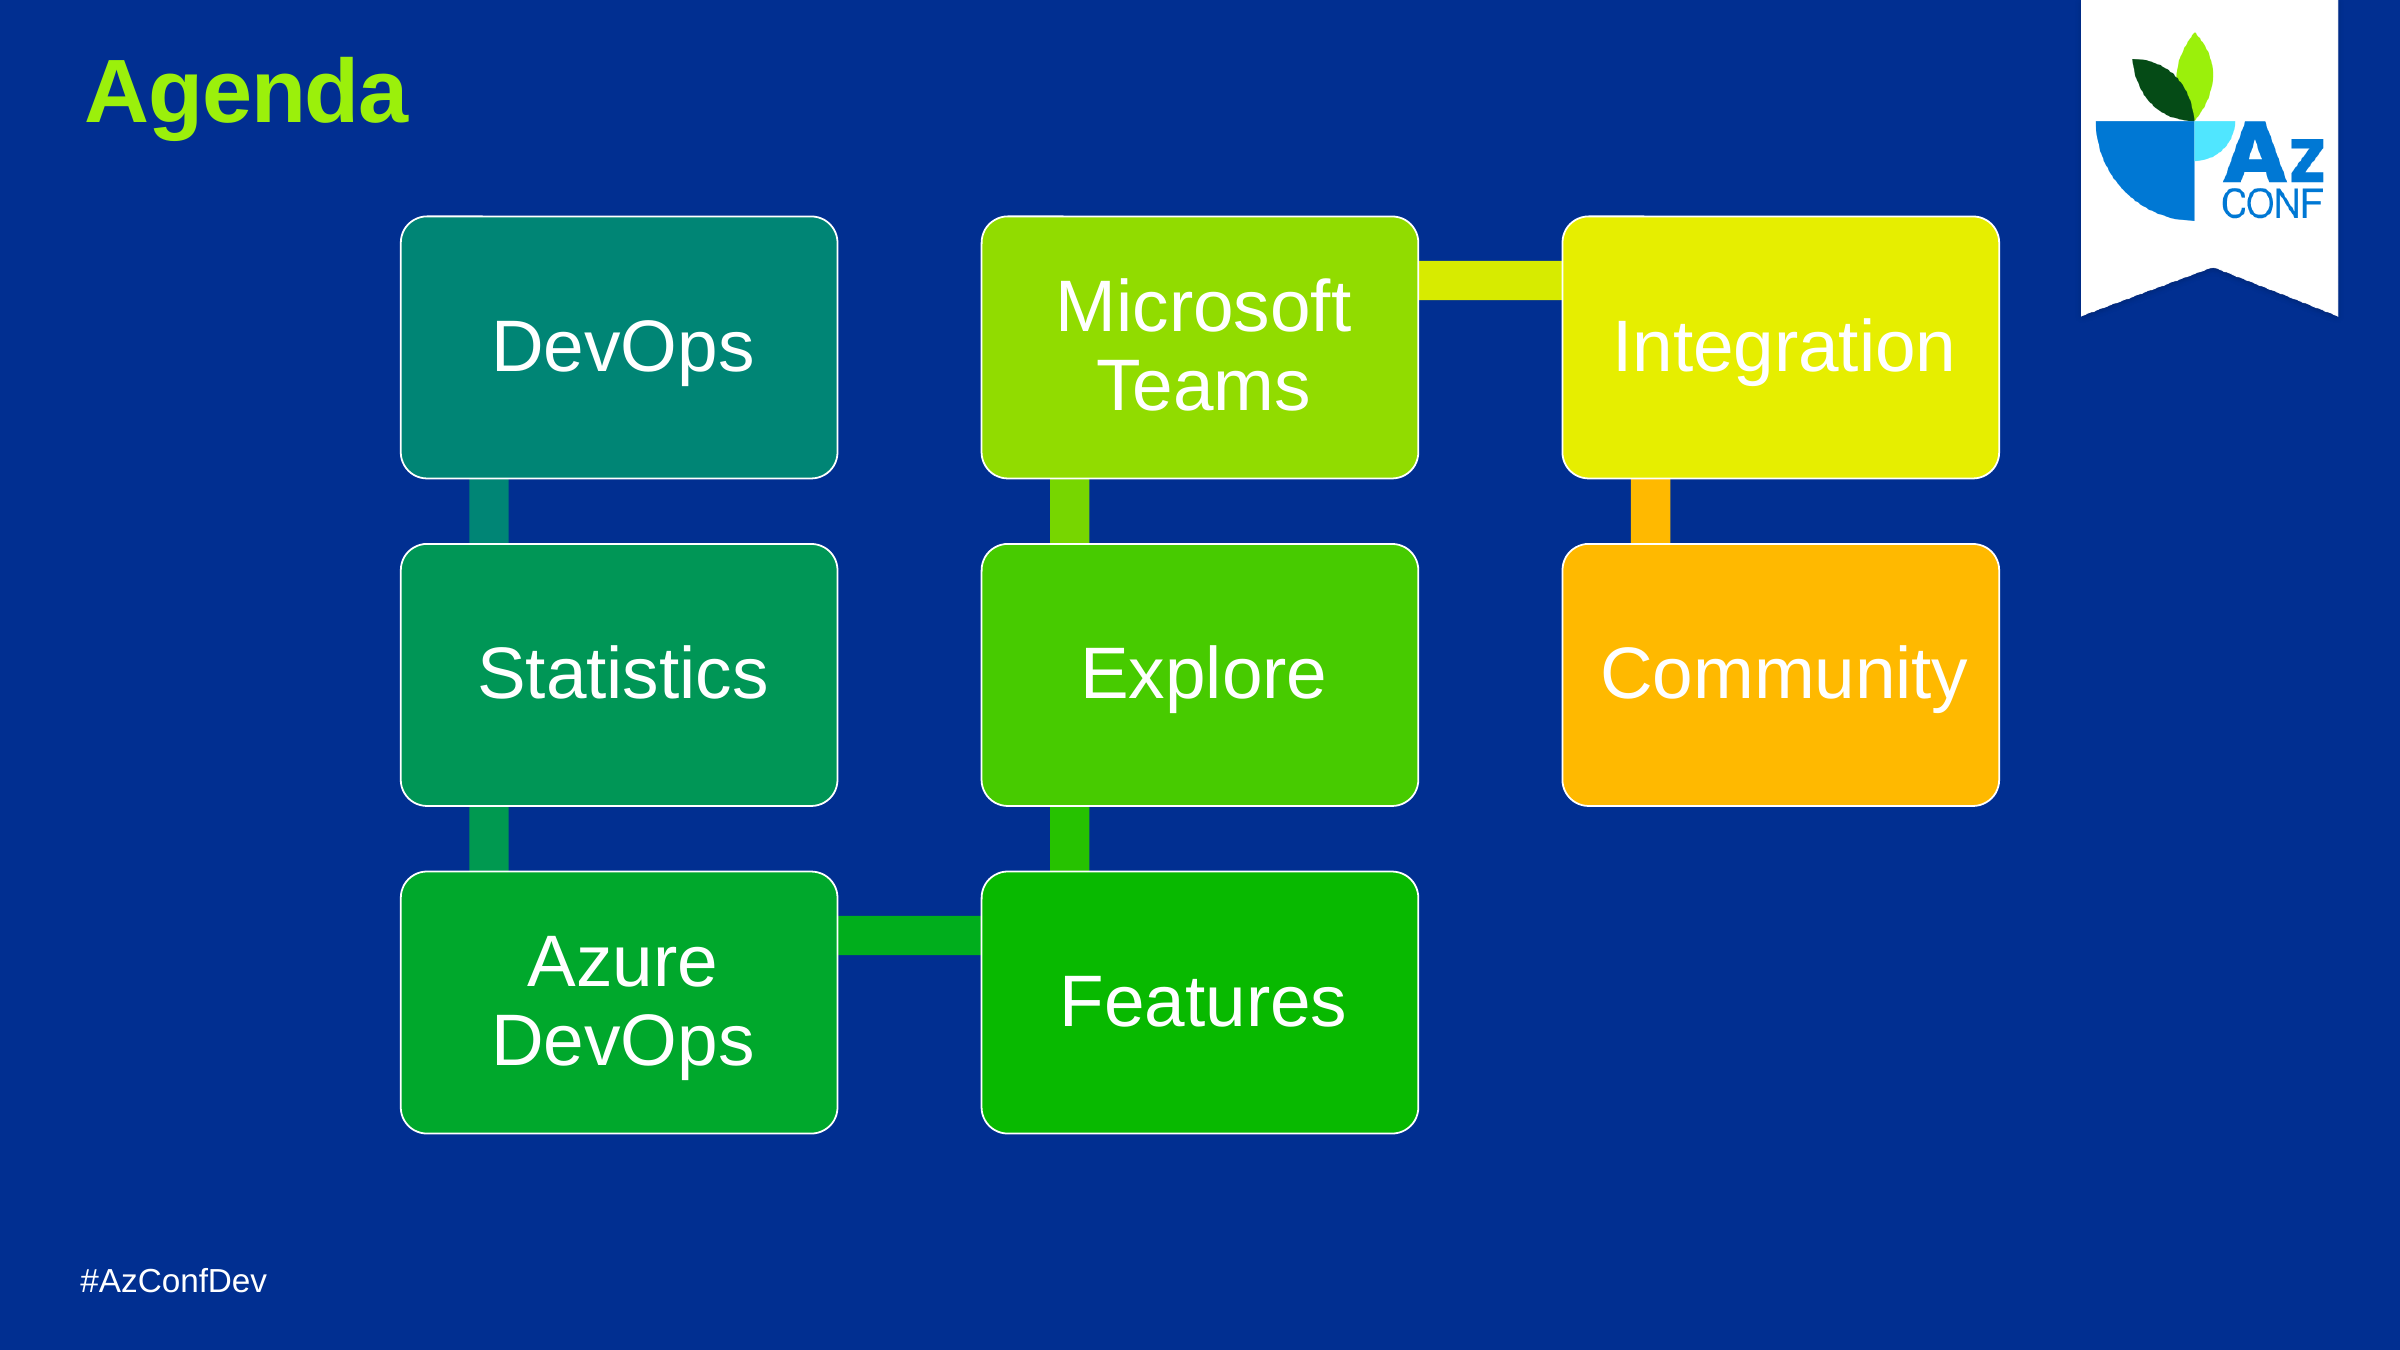

# Agenda
DevOps
Statistics
Azure DevOps
Features
Explore
Microsoft Teams
Integration
Community